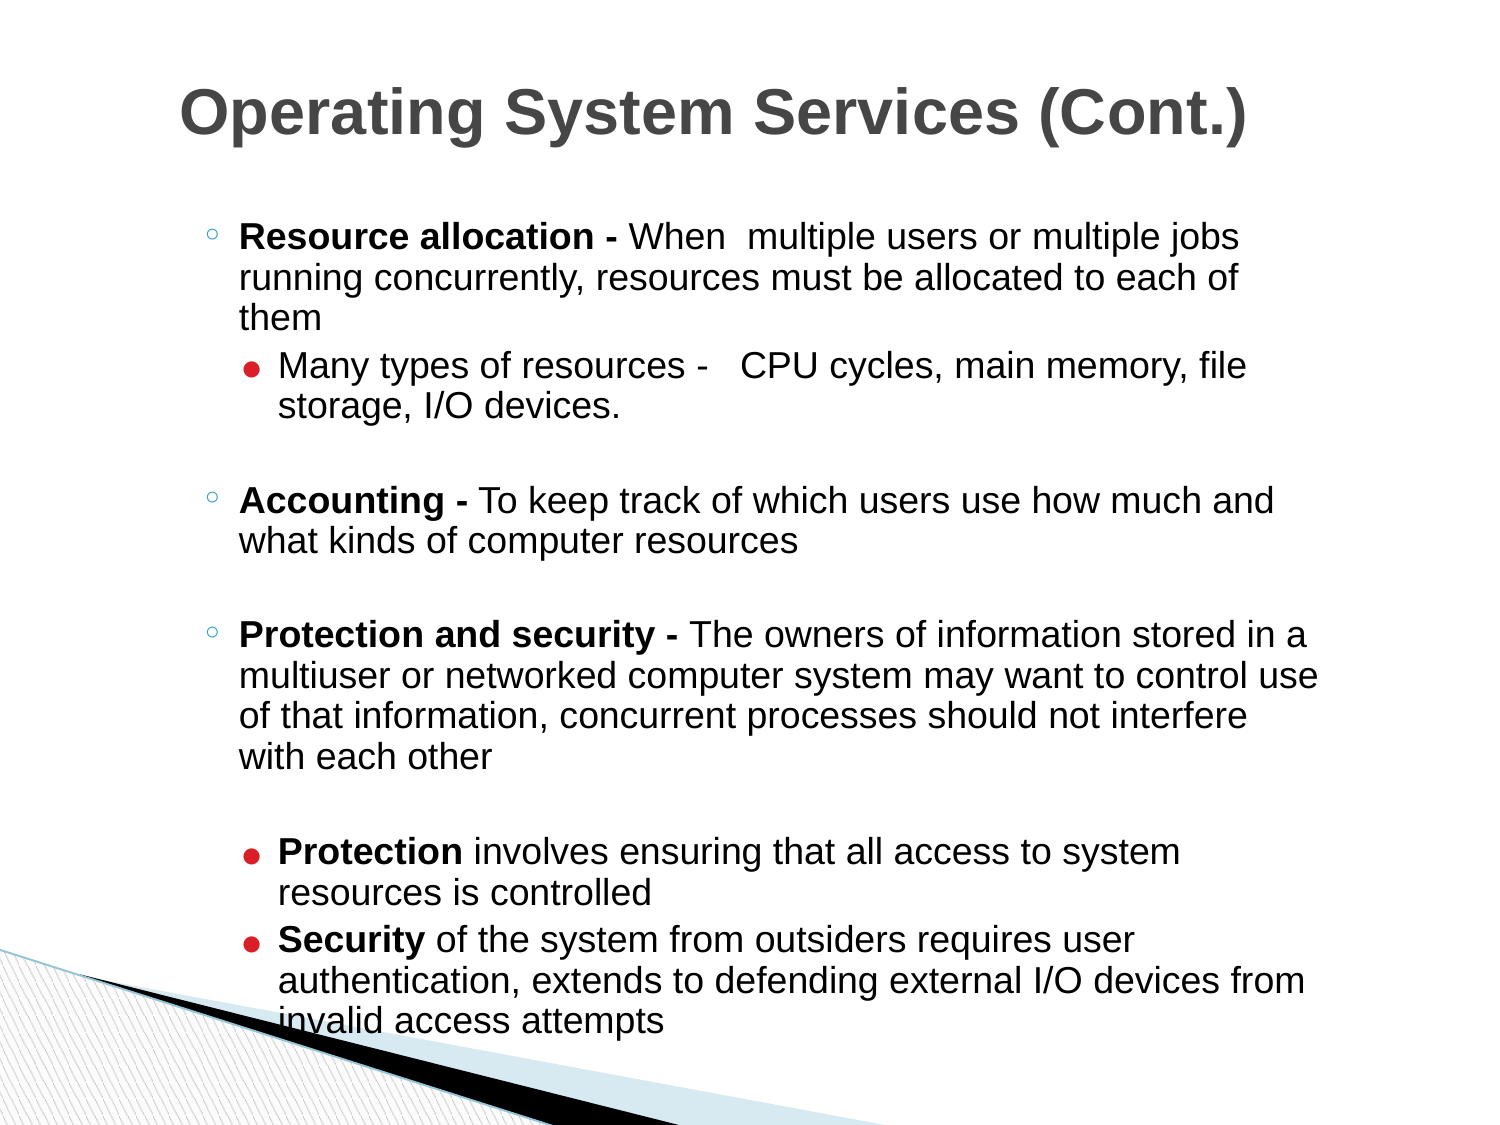

# Operating System Services (Cont.)

Resource allocation - When  multiple users or multiple jobs running concurrently, resources must be allocated to each of them
Many types of resources -   CPU cycles, main memory, file storage, I/O devices.

Accounting - To keep track of which users use how much and what kinds of computer resources

Protection and security - The owners of information stored in a multiuser or networked computer system may want to control use of that information, concurrent processes should not interfere with each other

Protection involves ensuring that all access to system resources is controlled
Security of the system from outsiders requires user authentication, extends to defending external I/O devices from invalid access attempts